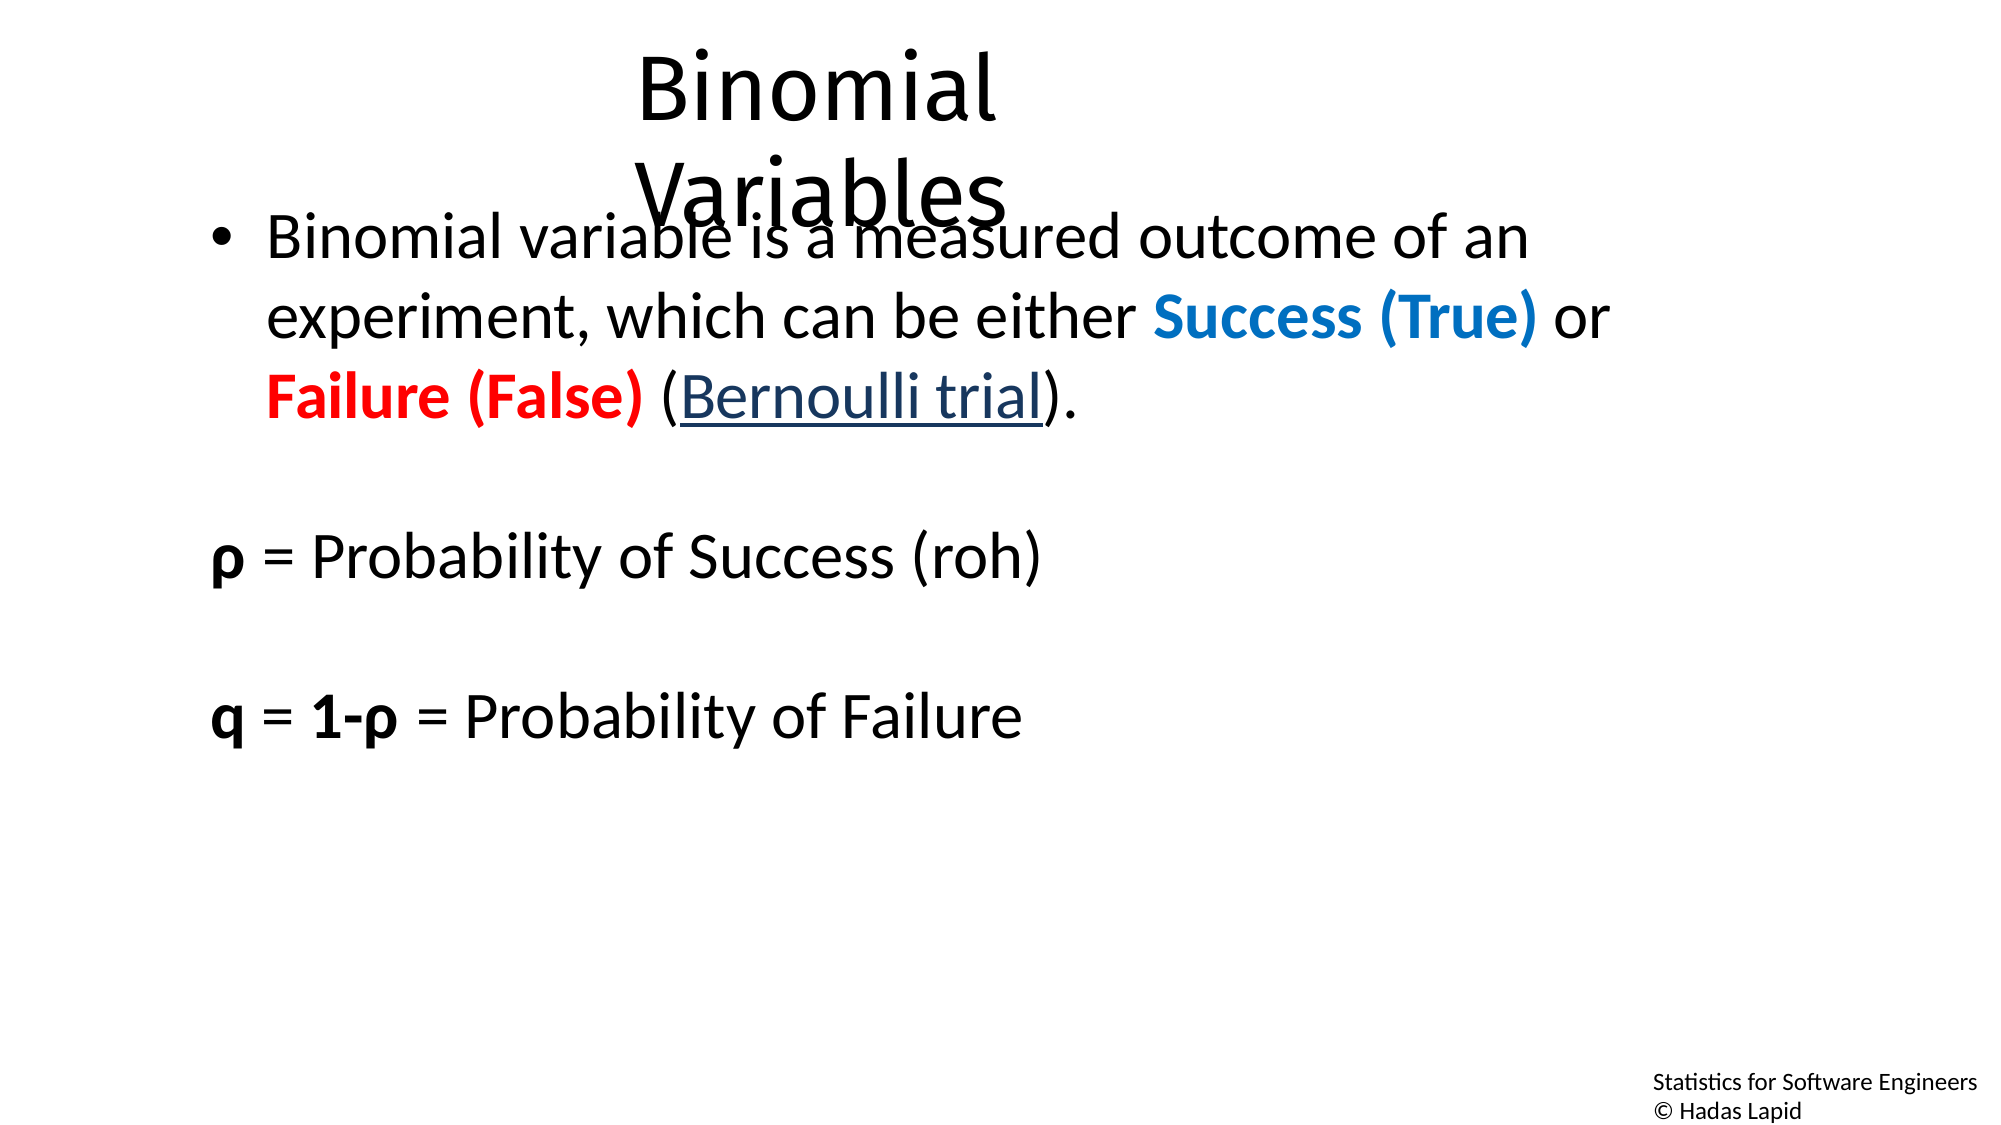

Binomial Variables
• Binomial variable is a measured outcome of an
experiment, which can be either Success (True) or
Failure (False) (Bernoulli trial).
ρ = Probability of Success (roh)
q = 1-ρ = Probability of Failure
Statistics for Software Engineers
© Hadas Lapid